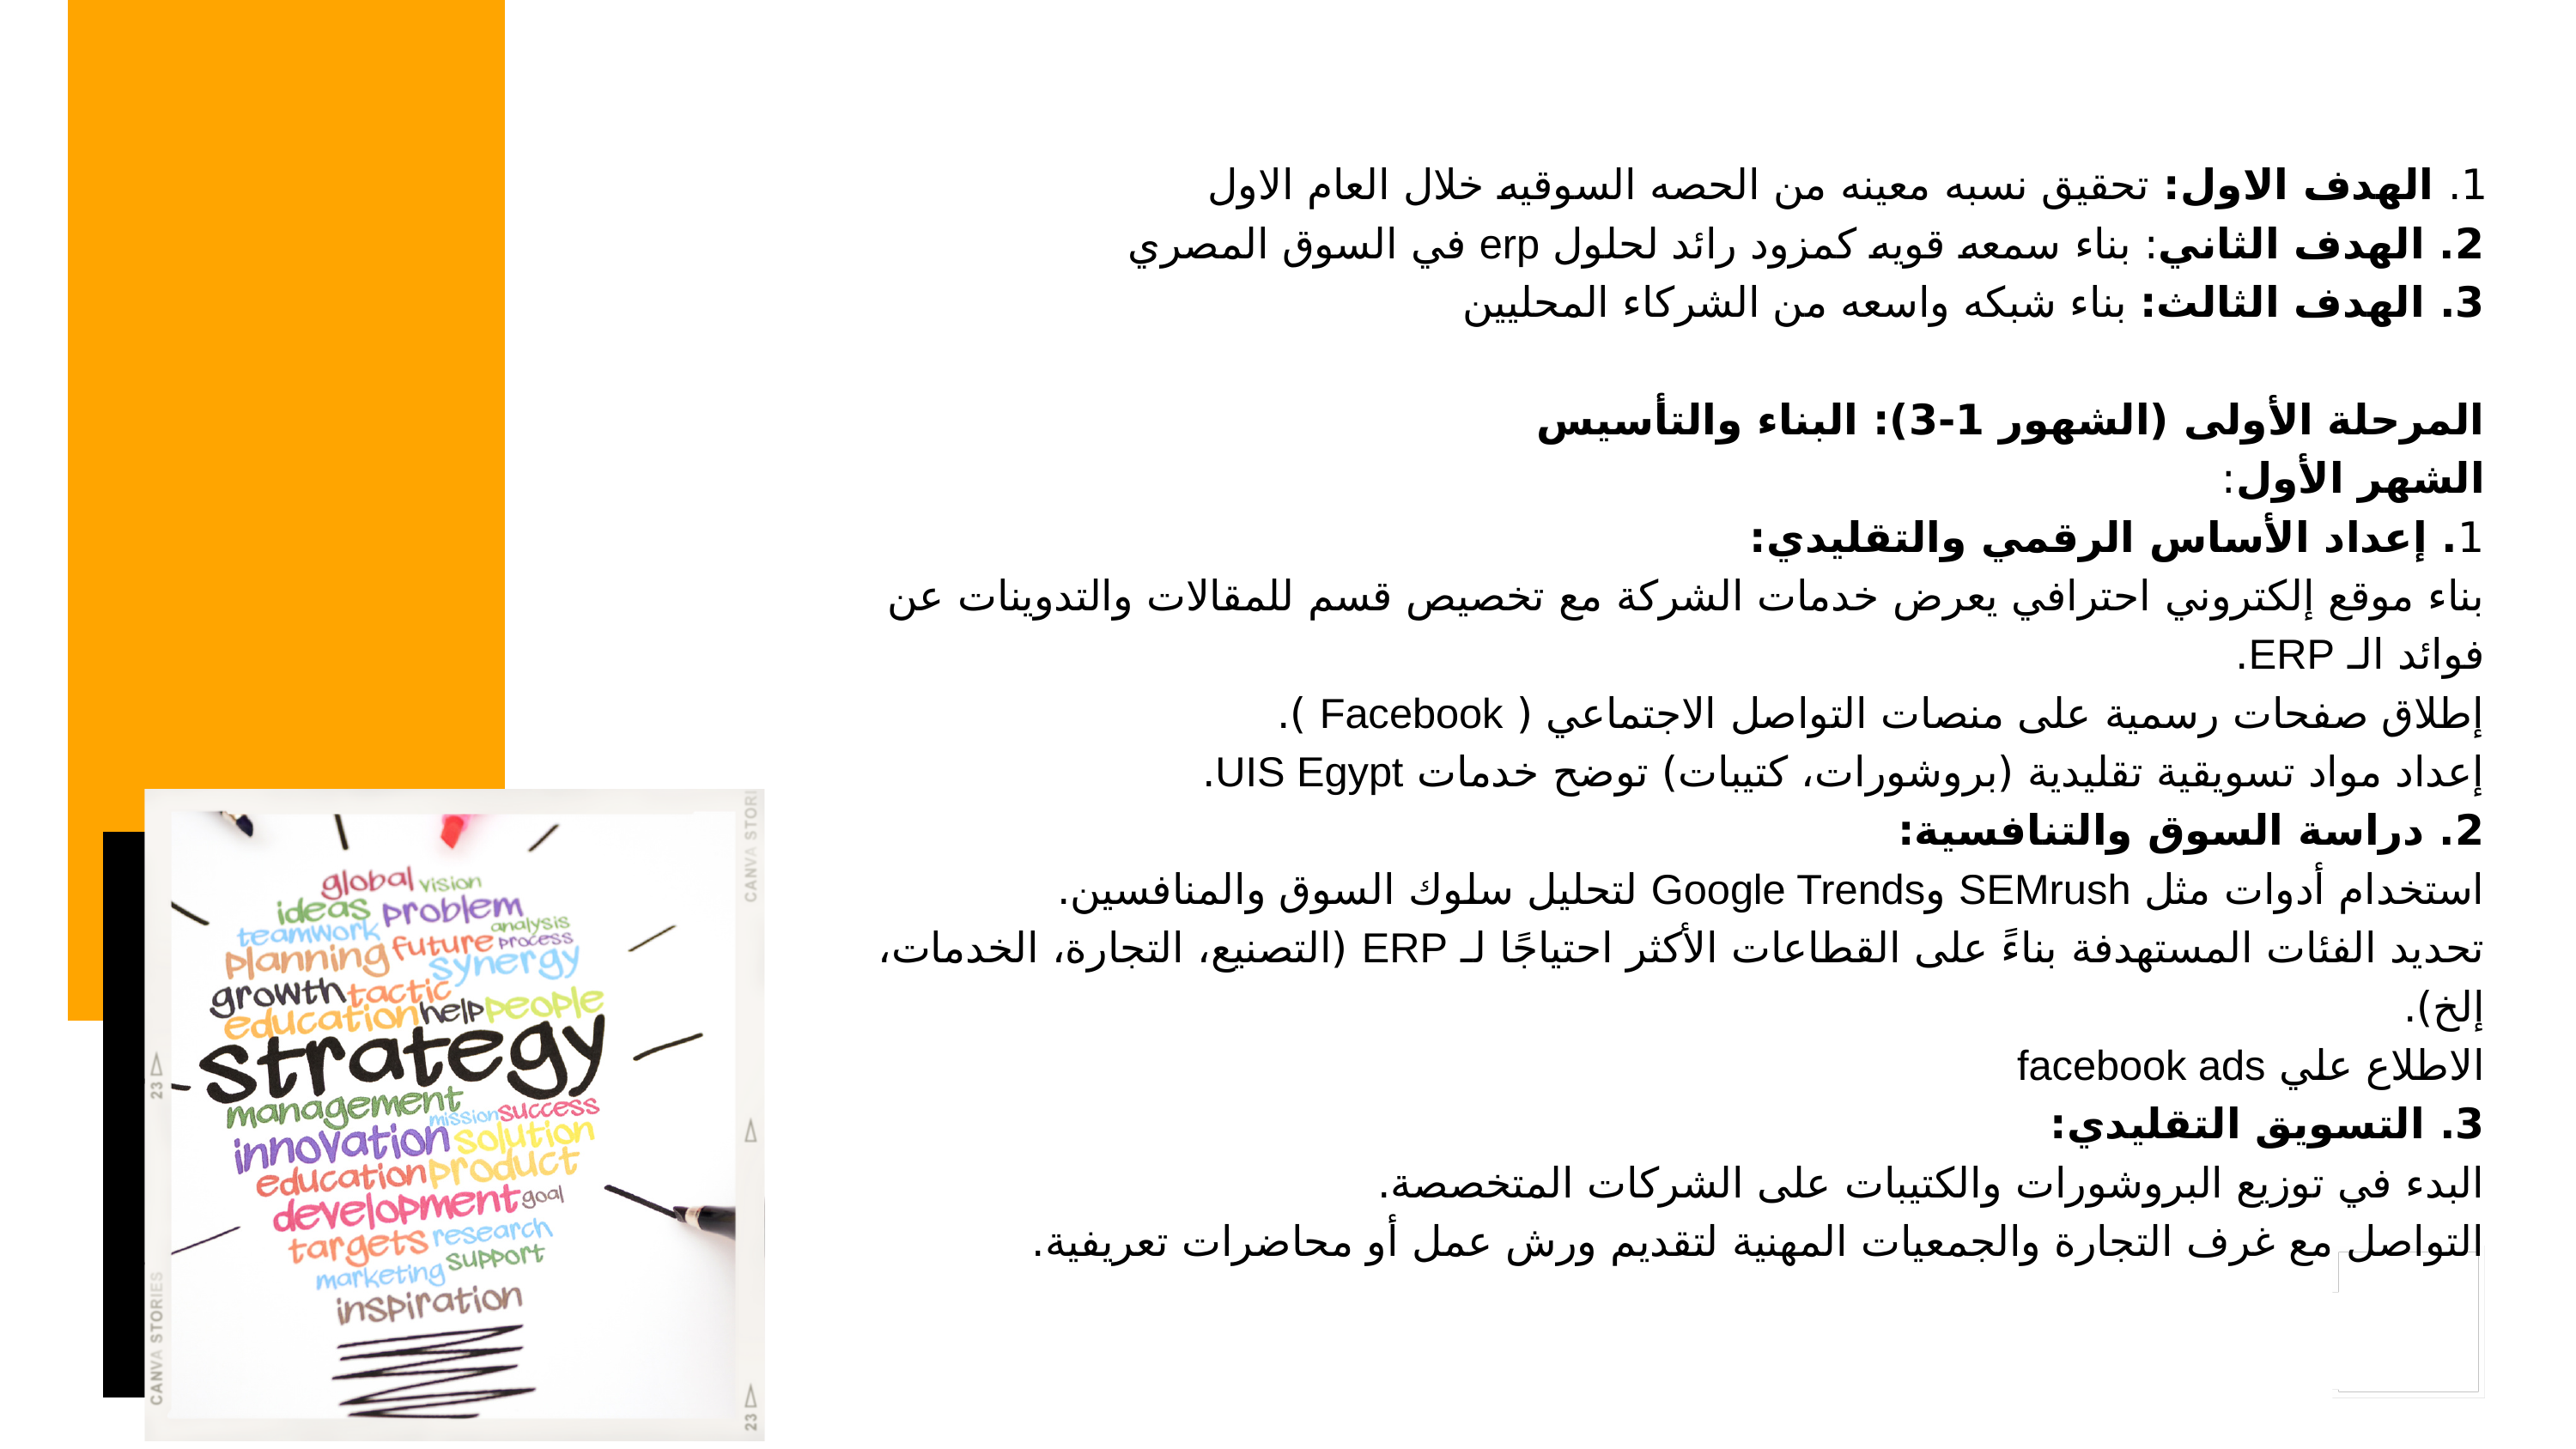

1. الهدف الاول: تحقيق نسبه معينه من الحصه السوقيه خلال العام الاول
2. الهدف الثاني: بناء سمعه قويه كمزود رائد لحلول erp في السوق المصري
3. الهدف الثالث: بناء شبكه واسعه من الشركاء المحليين

المرحلة الأولى (الشهور 1-3): البناء والتأسيس
الشهر الأول:
1. إعداد الأساس الرقمي والتقليدي:
بناء موقع إلكتروني احترافي يعرض خدمات الشركة مع تخصيص قسم للمقالات والتدوينات عن فوائد الـ ERP.
إطلاق صفحات رسمية على منصات التواصل الاجتماعي ( Facebook ).
إعداد مواد تسويقية تقليدية (بروشورات، كتيبات) توضح خدمات UIS Egypt.
2. دراسة السوق والتنافسية:
استخدام أدوات مثل SEMrush وGoogle Trends لتحليل سلوك السوق والمنافسين.
تحديد الفئات المستهدفة بناءً على القطاعات الأكثر احتياجًا لـ ERP (التصنيع، التجارة، الخدمات، إلخ).
الاطلاع علي facebook ads
3. التسويق التقليدي:
البدء في توزيع البروشورات والكتيبات على الشركات المتخصصة.
التواصل مع غرف التجارة والجمعيات المهنية لتقديم ورش عمل أو محاضرات تعريفية.